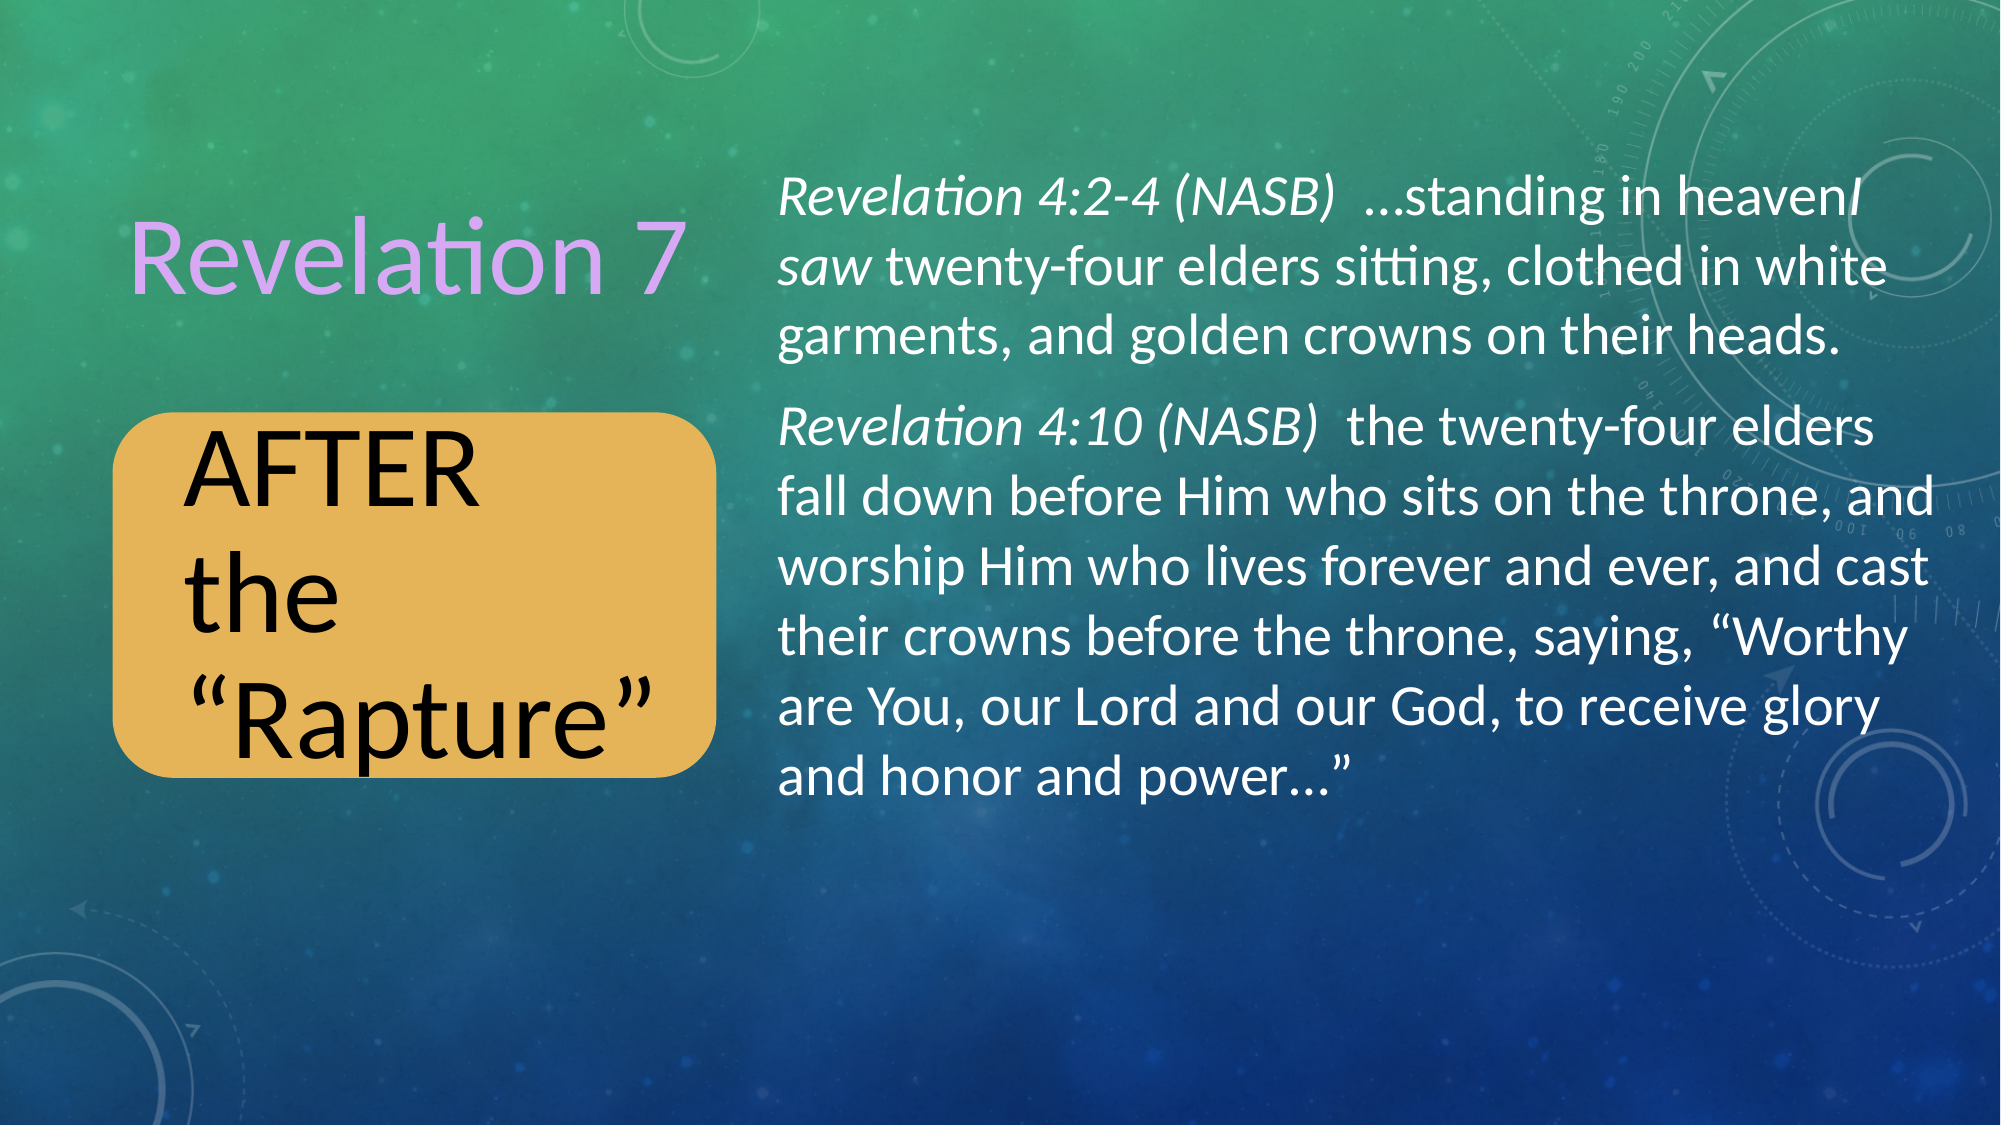

# Revelation 7
Revelation 4:2-4 (NASB)  …standing in heavenI saw twenty-four elders sitting, clothed in white garments, and golden crowns on their heads.
Revelation 4:10 (NASB)  the twenty-four elders fall down before Him who sits on the throne, and worship Him who lives forever and ever, and cast their crowns before the throne, saying, “Worthy are You, our Lord and our God, to receive glory and honor and power…”
AFTER the “Rapture”